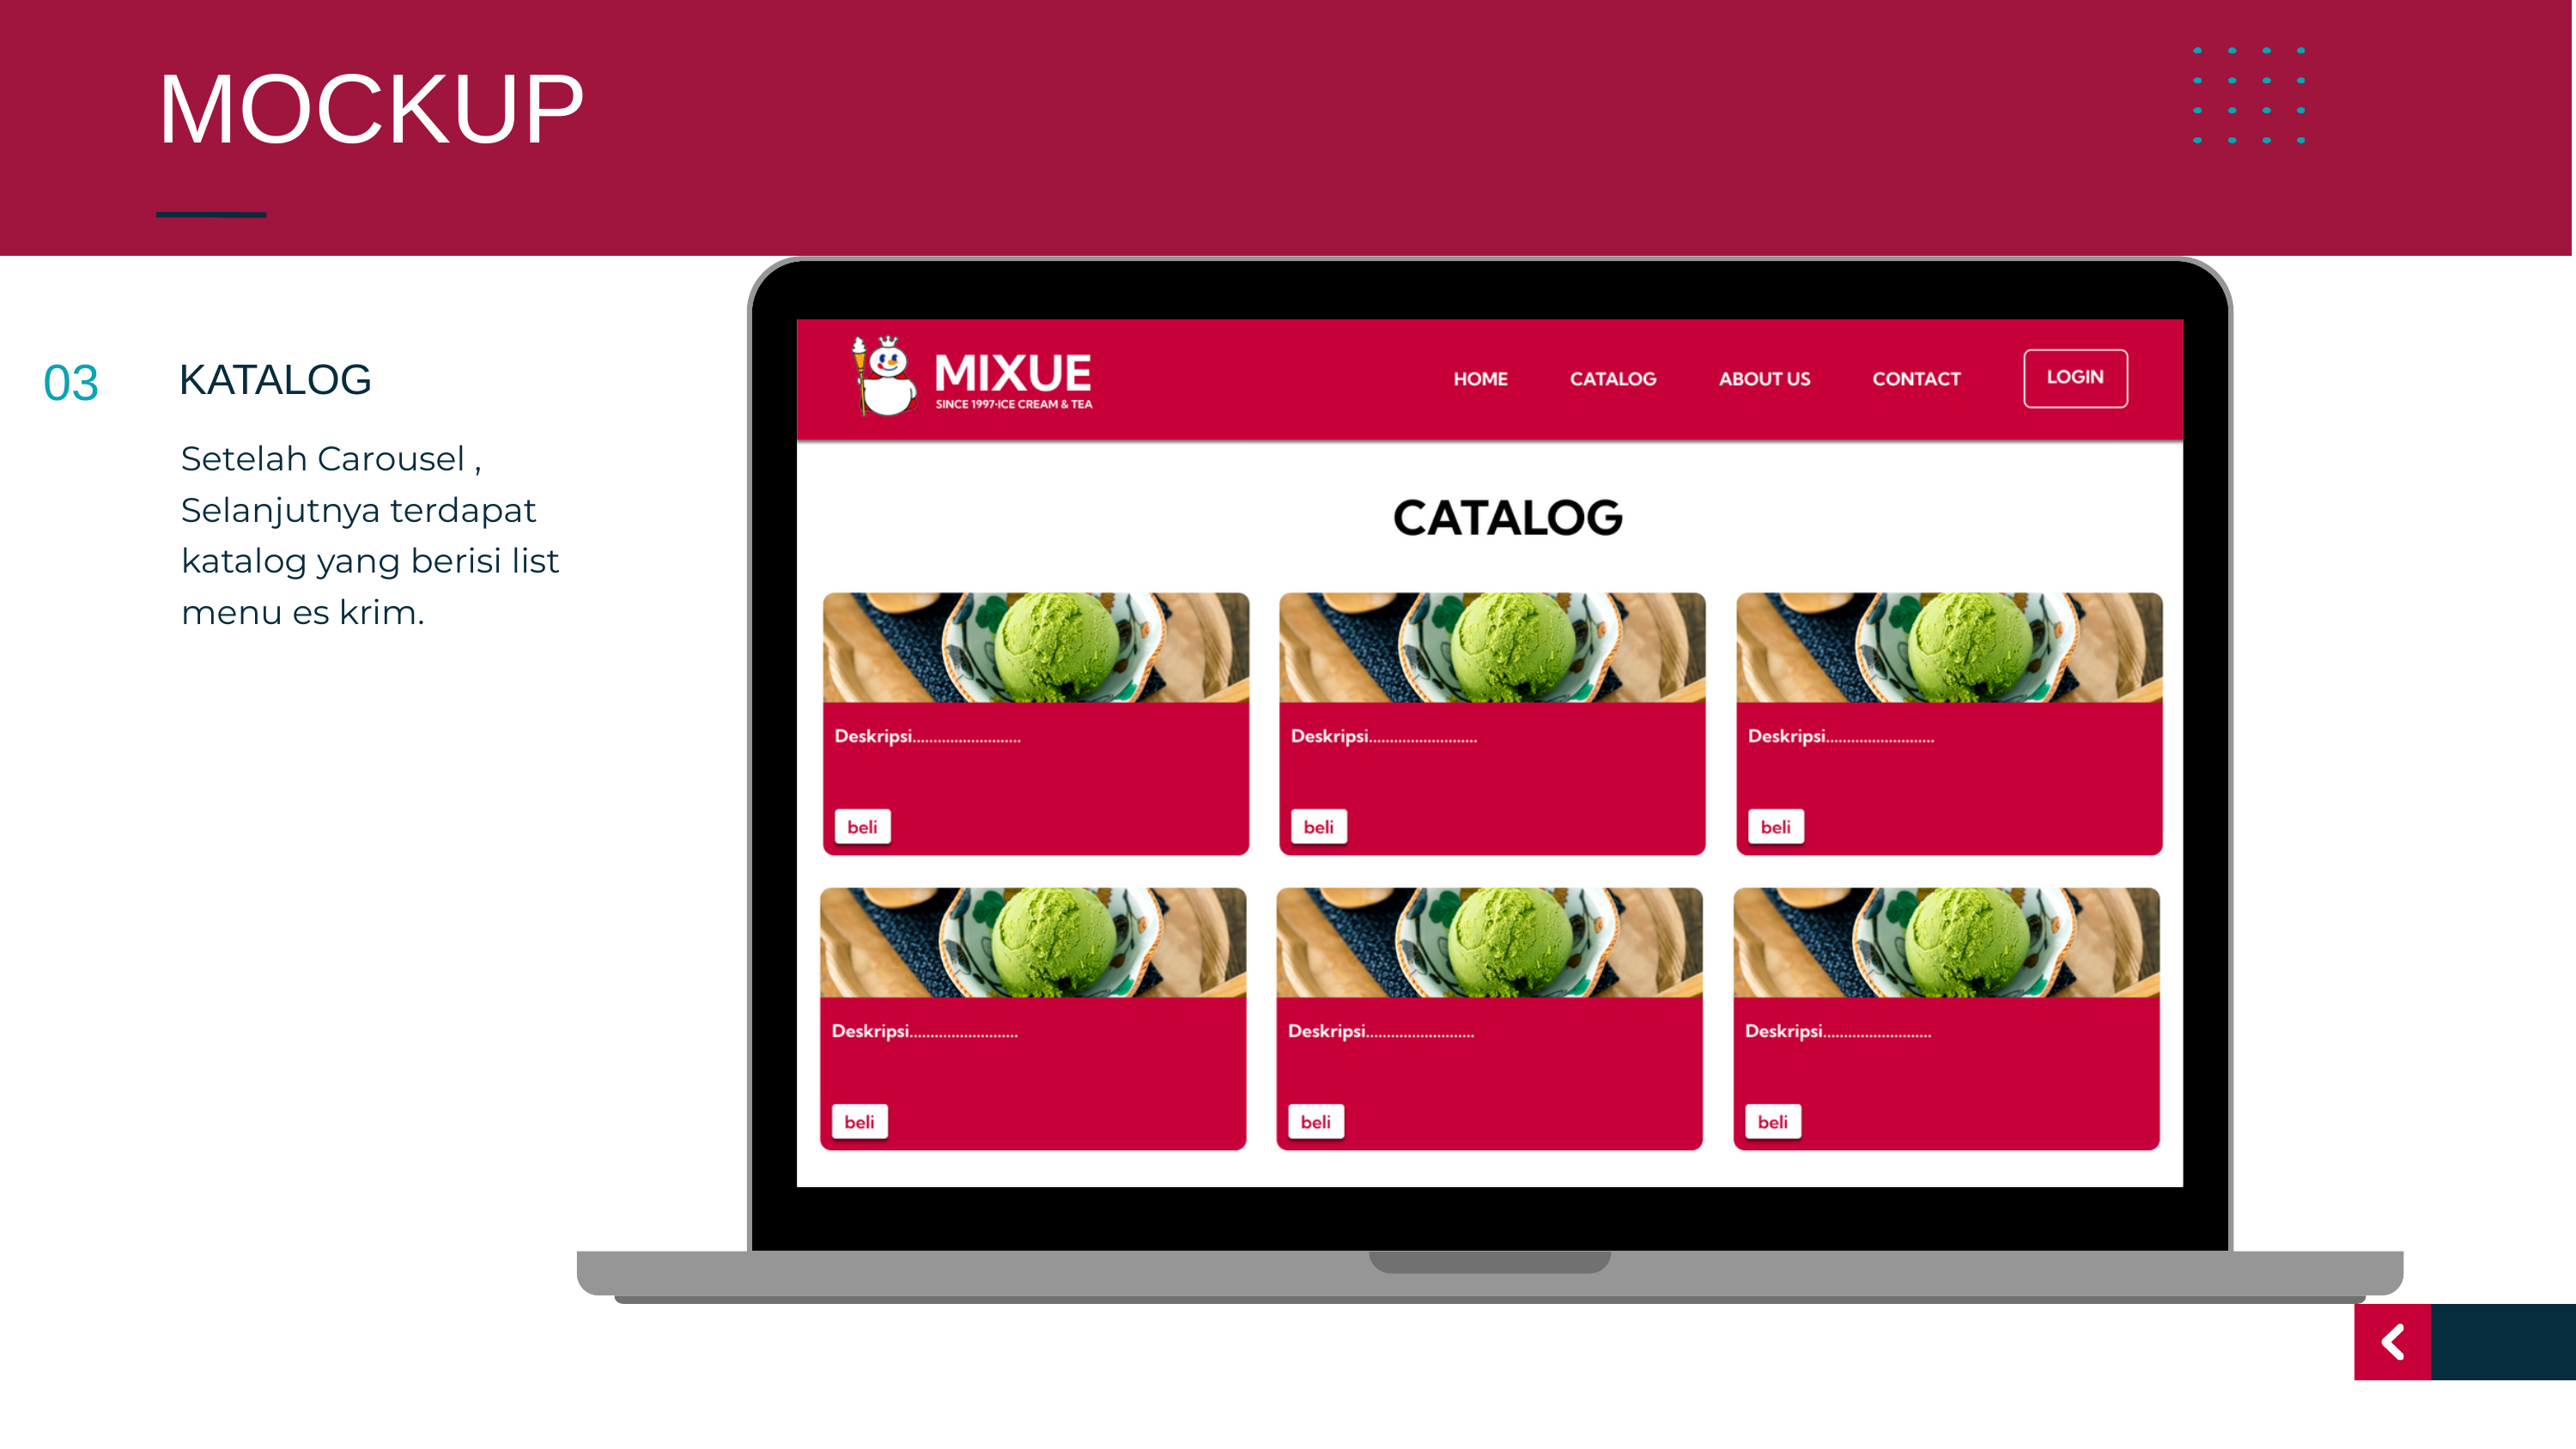

MOCKUP

03
KATALOG
Setelah Carousel , Selanjutnya terdapat katalog yang berisi list menu es krim.